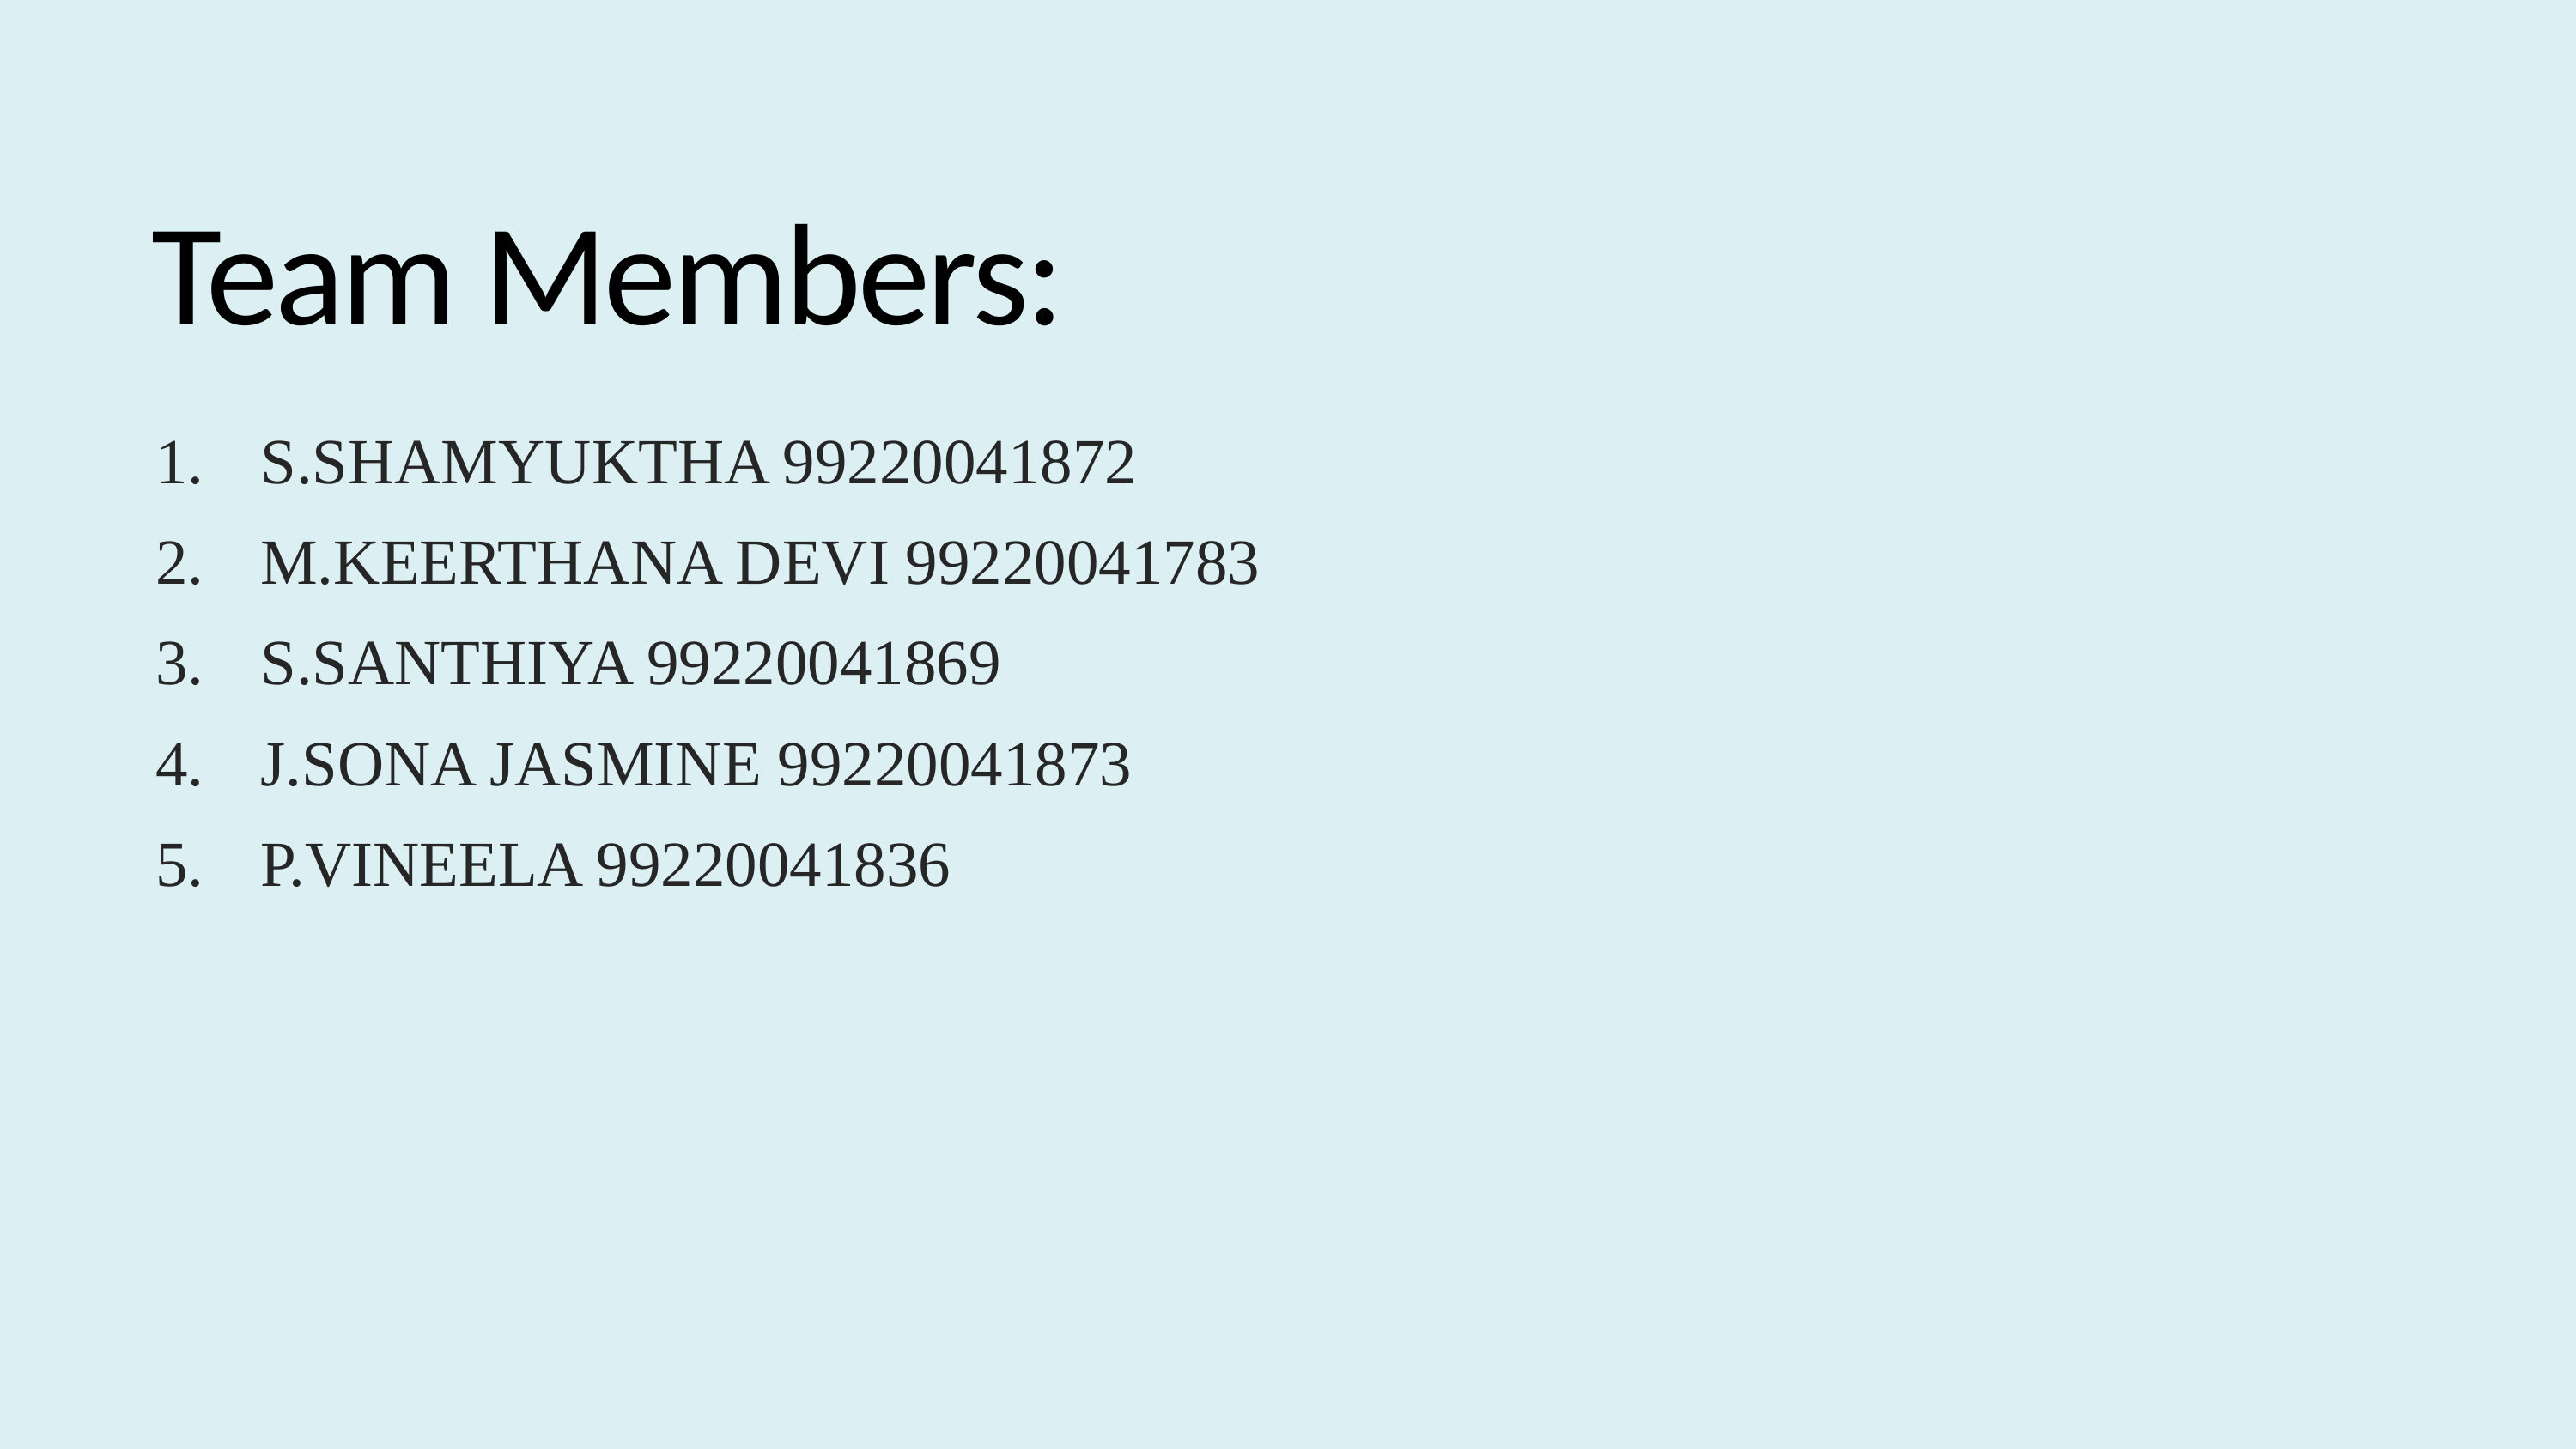

# Team Members:
S.SHAMYUKTHA 99220041872
M.KEERTHANA DEVI 99220041783
S.SANTHIYA 99220041869
J.SONA JASMINE 99220041873
P.VINEELA 99220041836